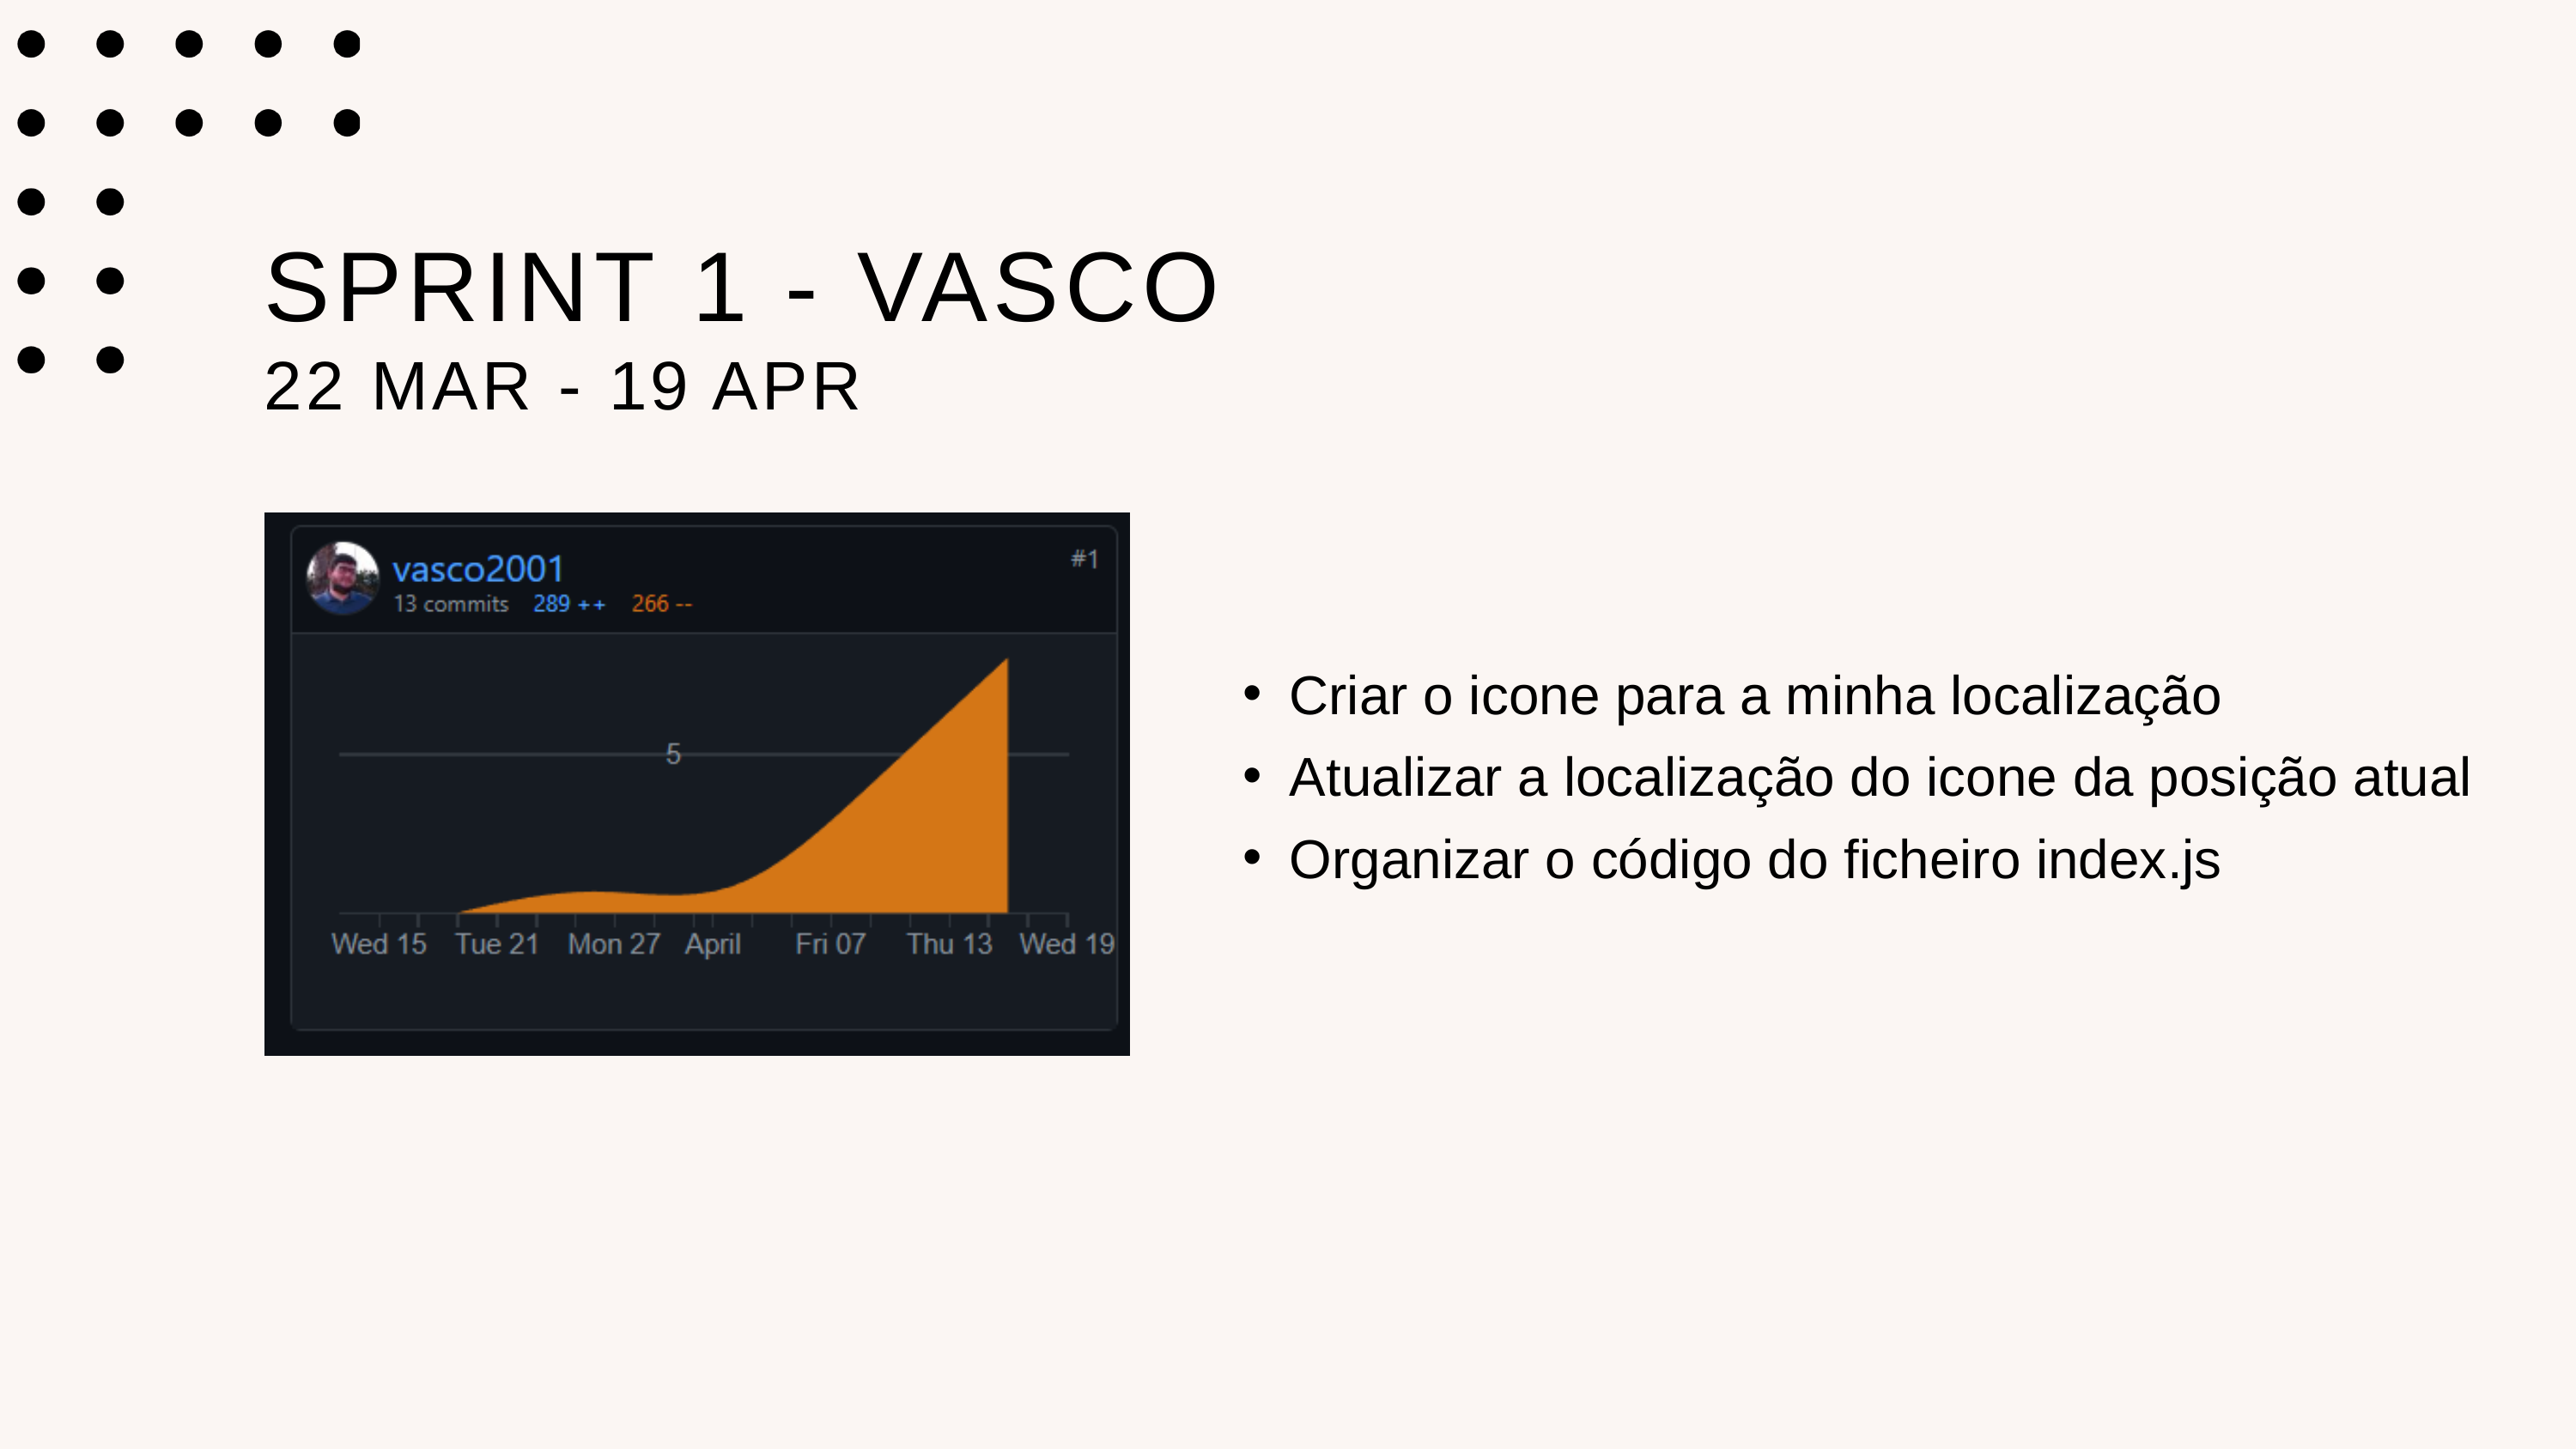

SPRINT 1 - VASCO
22 MAR - 19 APR

Criar o icone para a minha localização
Atualizar a localização do icone da posição atual
Organizar o código do ficheiro index.js